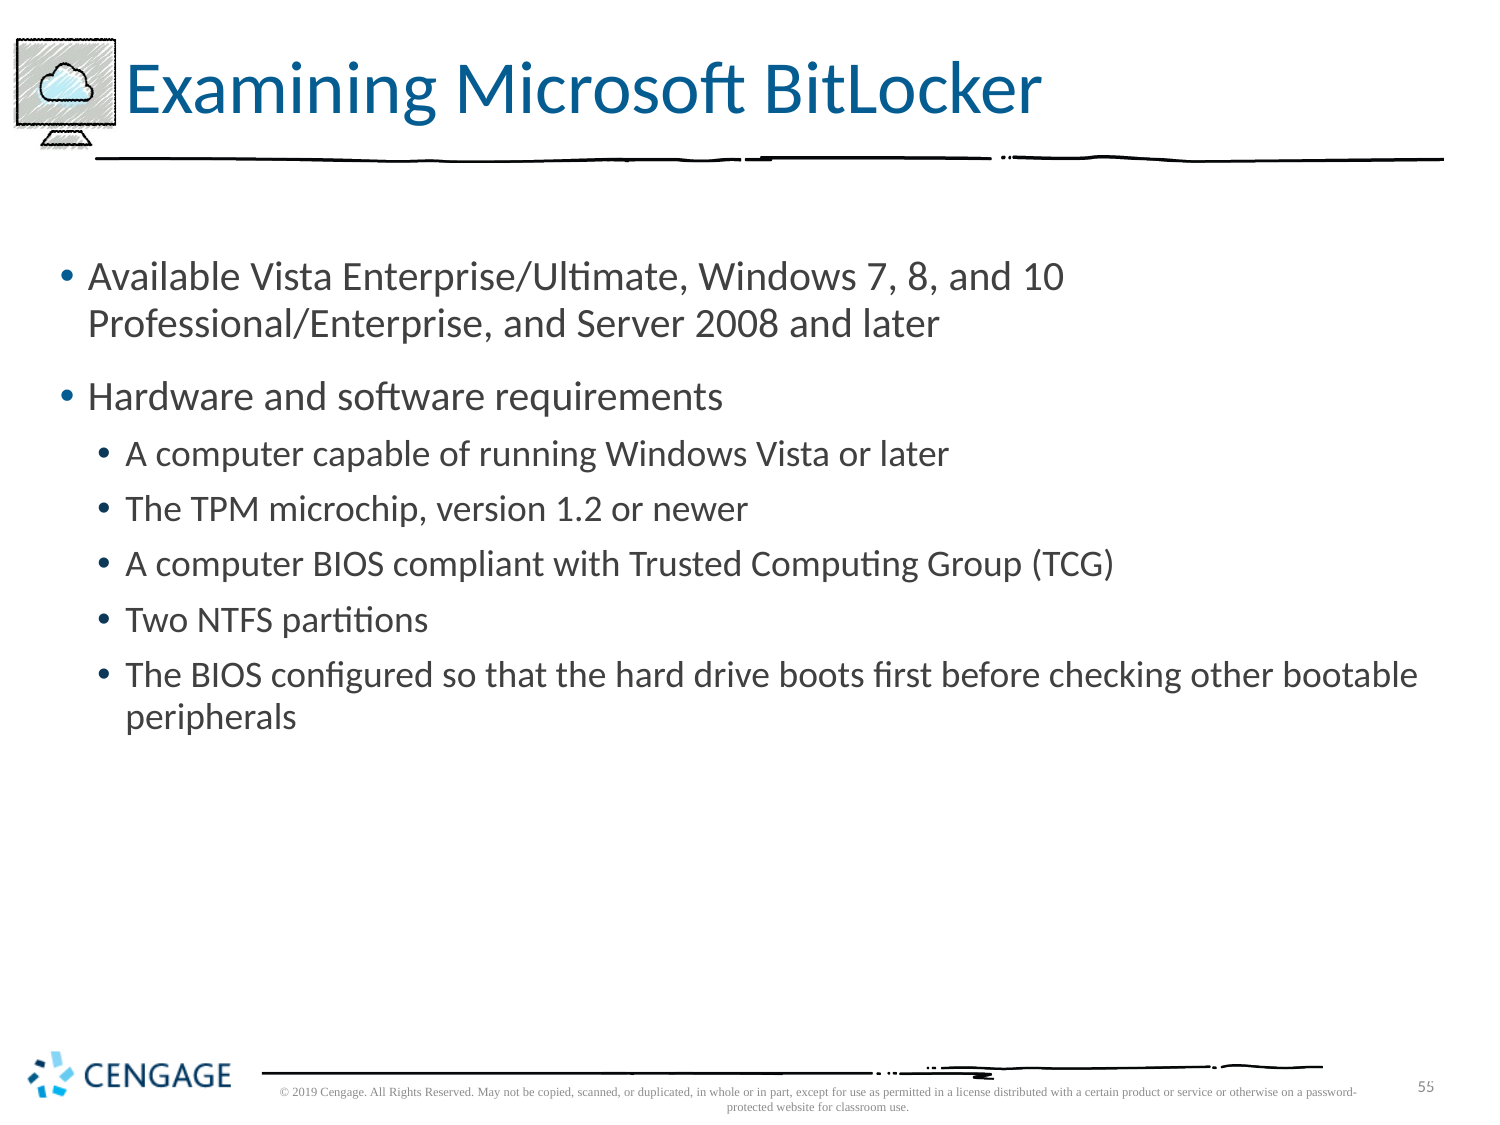

# Examining Microsoft BitLocker
Available Vista Enterprise/Ultimate, Windows 7, 8, and 10 Professional/Enterprise, and Server 2008 and later
Hardware and software requirements
A computer capable of running Windows Vista or later
The TPM microchip, version 1.2 or newer
A computer BIOS compliant with Trusted Computing Group (TCG)
Two NTFS partitions
The BIOS configured so that the hard drive boots first before checking other bootable peripherals
55
© 2019 Cengage. All Rights Reserved. May not be copied, scanned, or duplicated, in whole or in part, except for use as permitted in a license distributed with a certain product or service or otherwise on a password-protected website for classroom use.